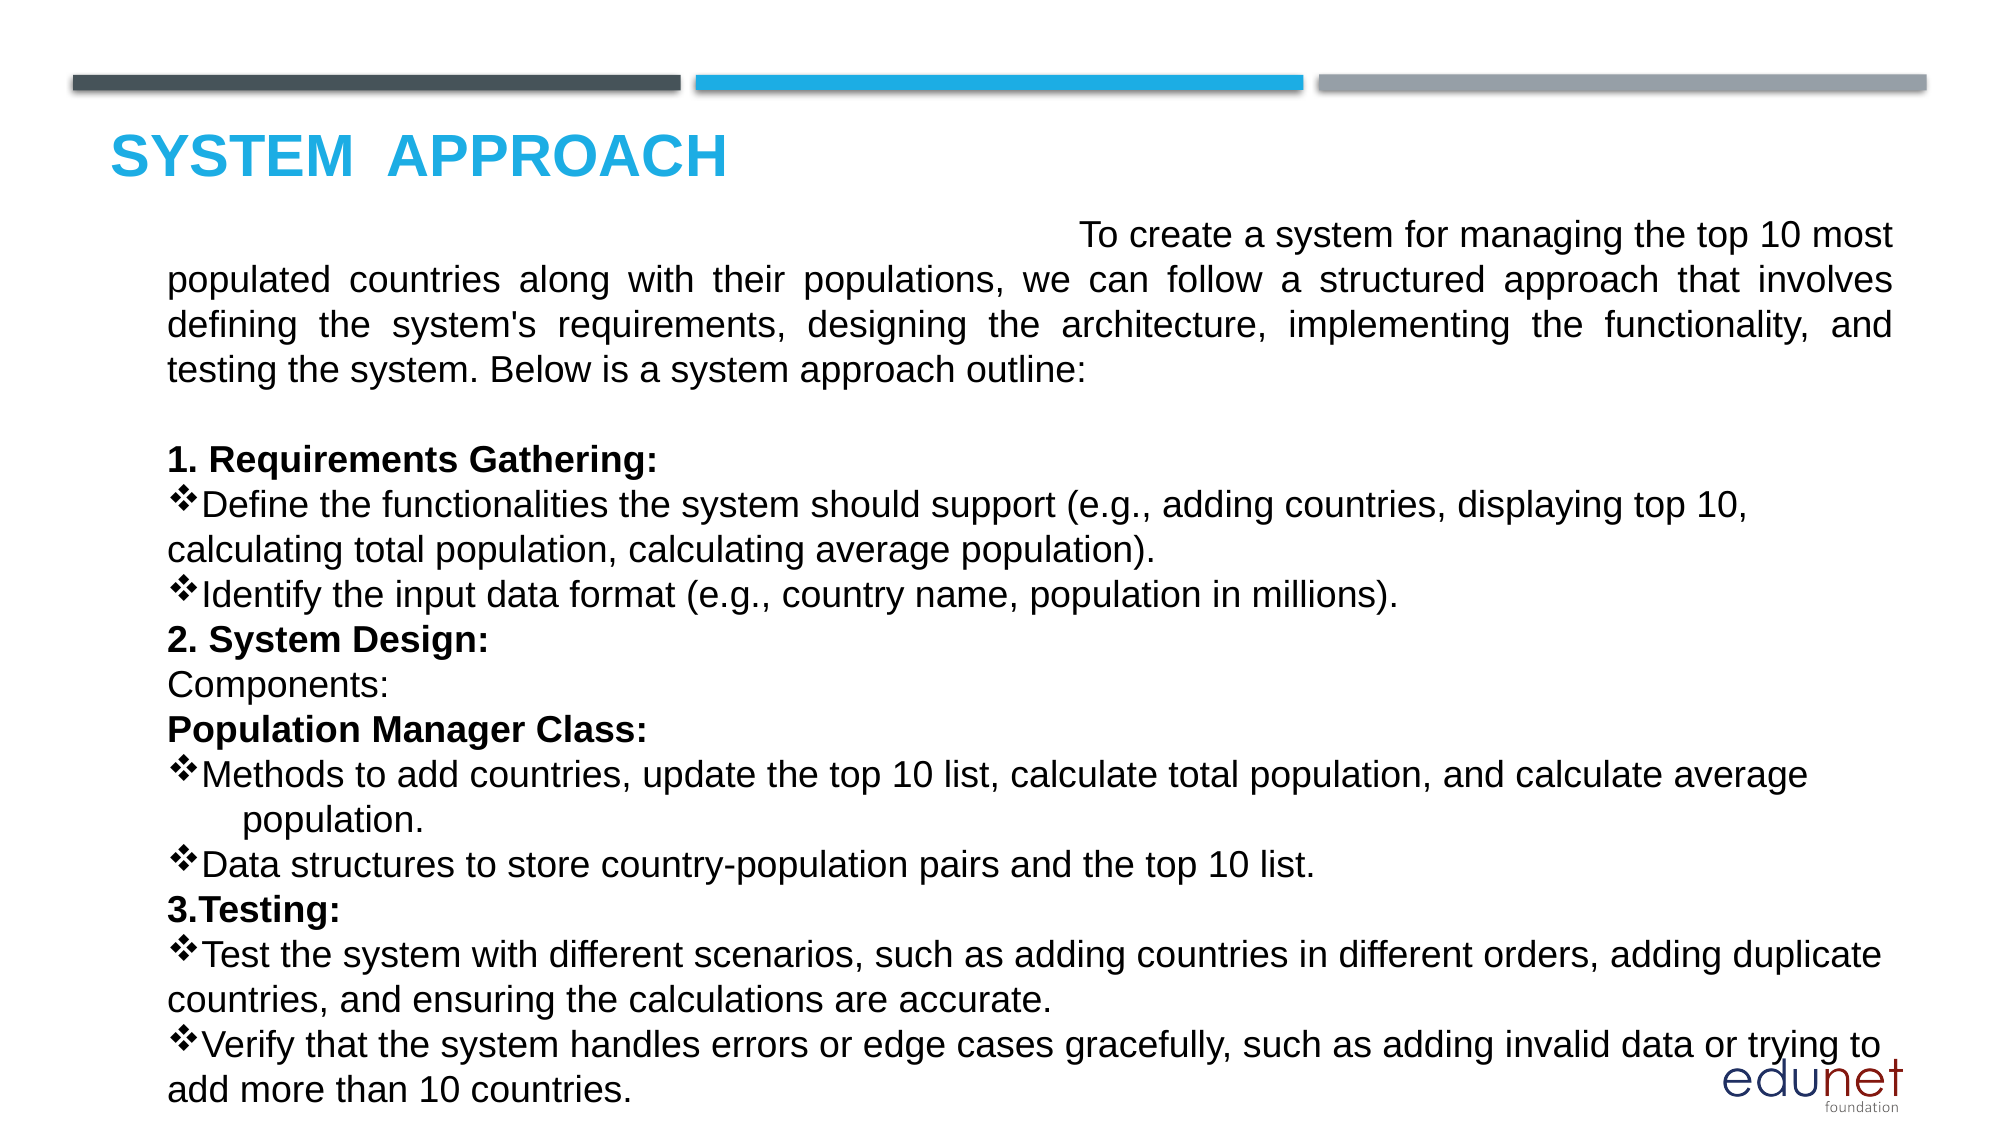

# System  Approach
                                                                                    To create a system for managing the top 10 most populated countries along with their populations, we can follow a structured approach that involves defining the system's requirements, designing the architecture, implementing the functionality, and testing the system. Below is a system approach outline:

1. Requirements Gathering:
Define the functionalities the system should support (e.g., adding countries, displaying top 10, calculating total population, calculating average population).
Identify the input data format (e.g., country name, population in millions).
2. System Design:
Components:
Population Manager Class:
Methods to add countries, update the top 10 list, calculate total population, and calculate average population.
Data structures to store country-population pairs and the top 10 list.
3.Testing:
Test the system with different scenarios, such as adding countries in different orders, adding duplicate countries, and ensuring the calculations are accurate.
Verify that the system handles errors or edge cases gracefully, such as adding invalid data or trying to add more than 10 countries.